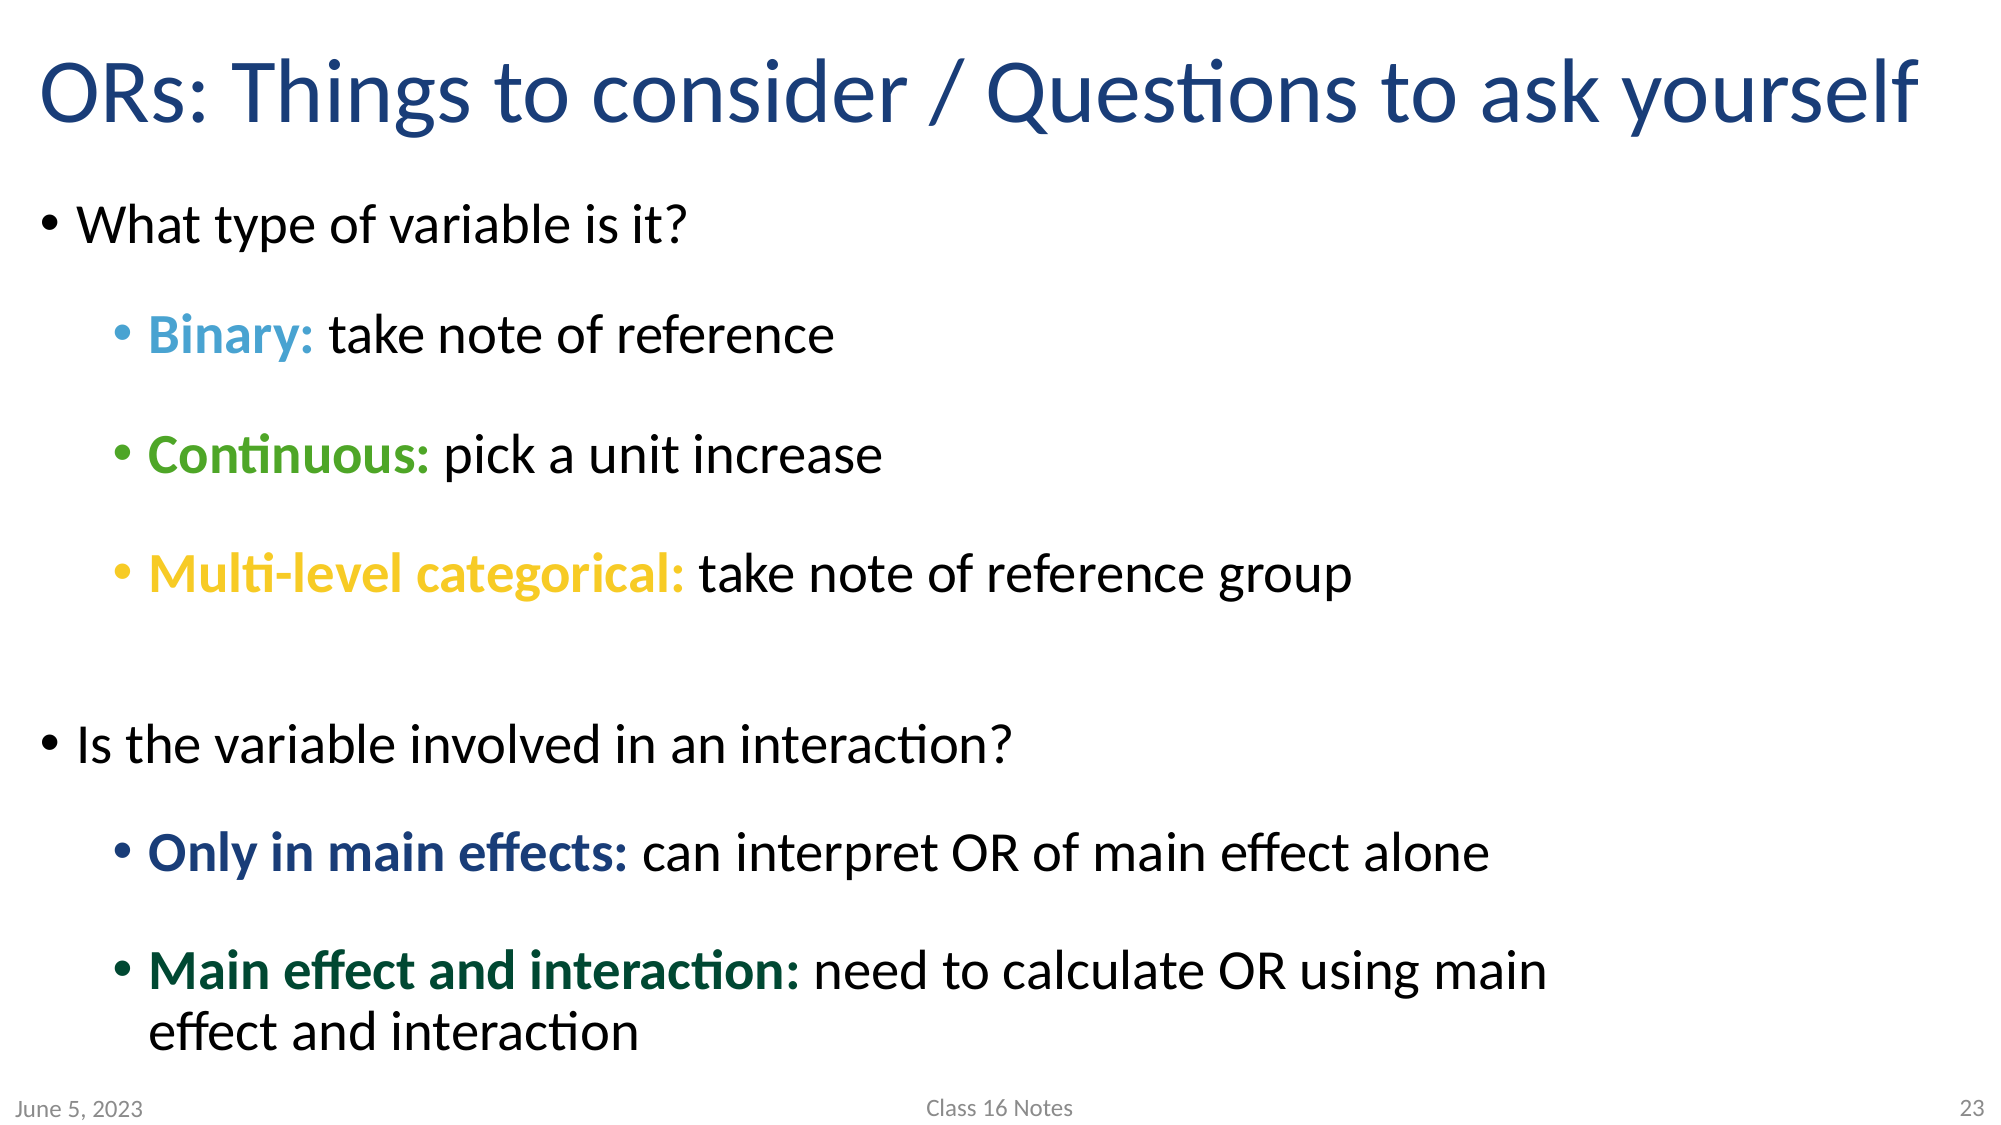

# ORs: Things to consider / Questions to ask yourself
What type of variable is it?

Binary: take note of reference

Continuous: pick a unit increase

Multi-level categorical: take note of reference group

Is the variable involved in an interaction?

Only in main effects: can interpret OR of main effect alone

Main effect and interaction: need to calculate OR using main effect and interaction
Class 16 Notes
23
June 5, 2023